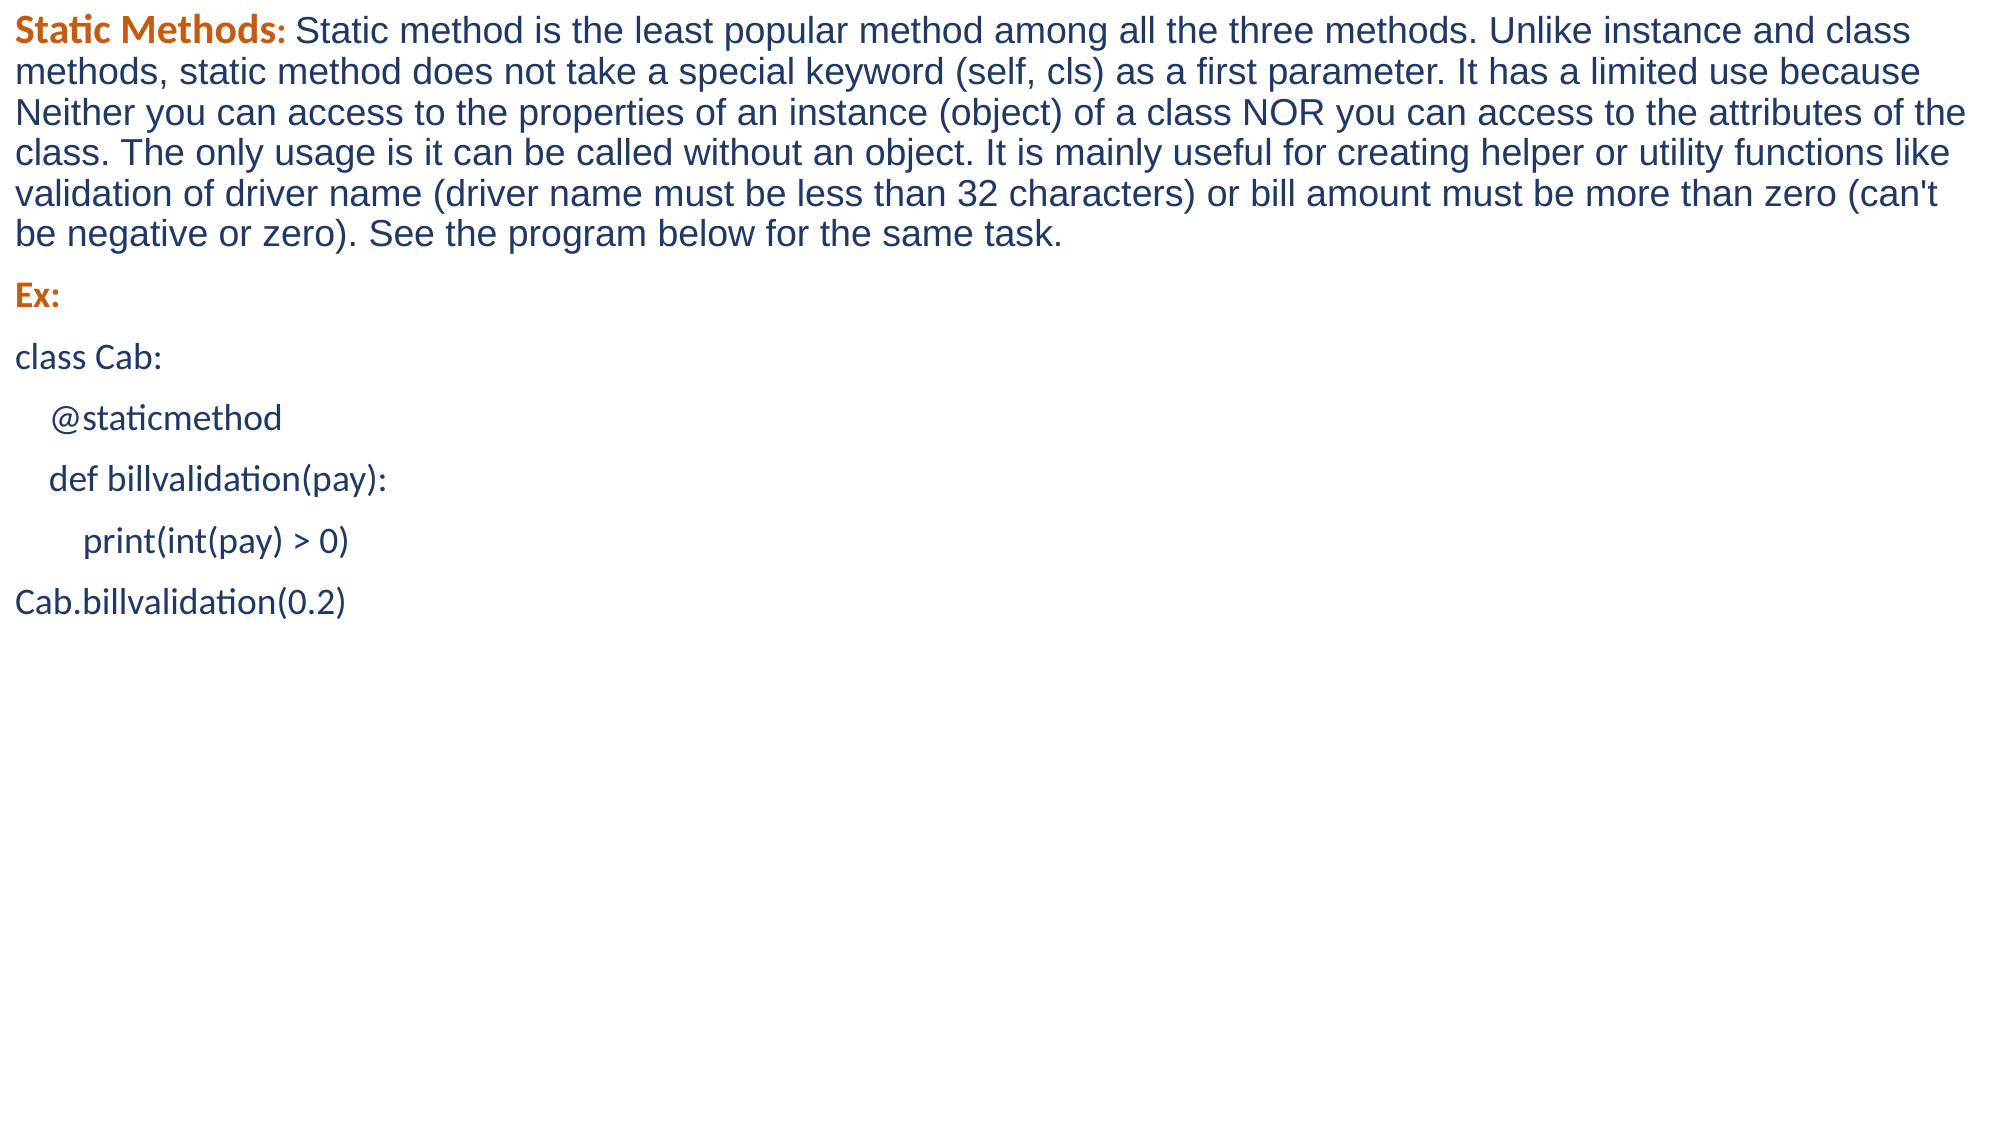

Static Methods: Static method is the least popular method among all the three methods. Unlike instance and class methods, static method does not take a special keyword (self, cls) as a first parameter. It has a limited use because Neither you can access to the properties of an instance (object) of a class NOR you can access to the attributes of the class. The only usage is it can be called without an object. It is mainly useful for creating helper or utility functions like validation of driver name (driver name must be less than 32 characters) or bill amount must be more than zero (can't be negative or zero). See the program below for the same task.
Ex:
class Cab:
    @staticmethod
    def billvalidation(pay):
        print(int(pay) > 0)
Cab.billvalidation(0.2)